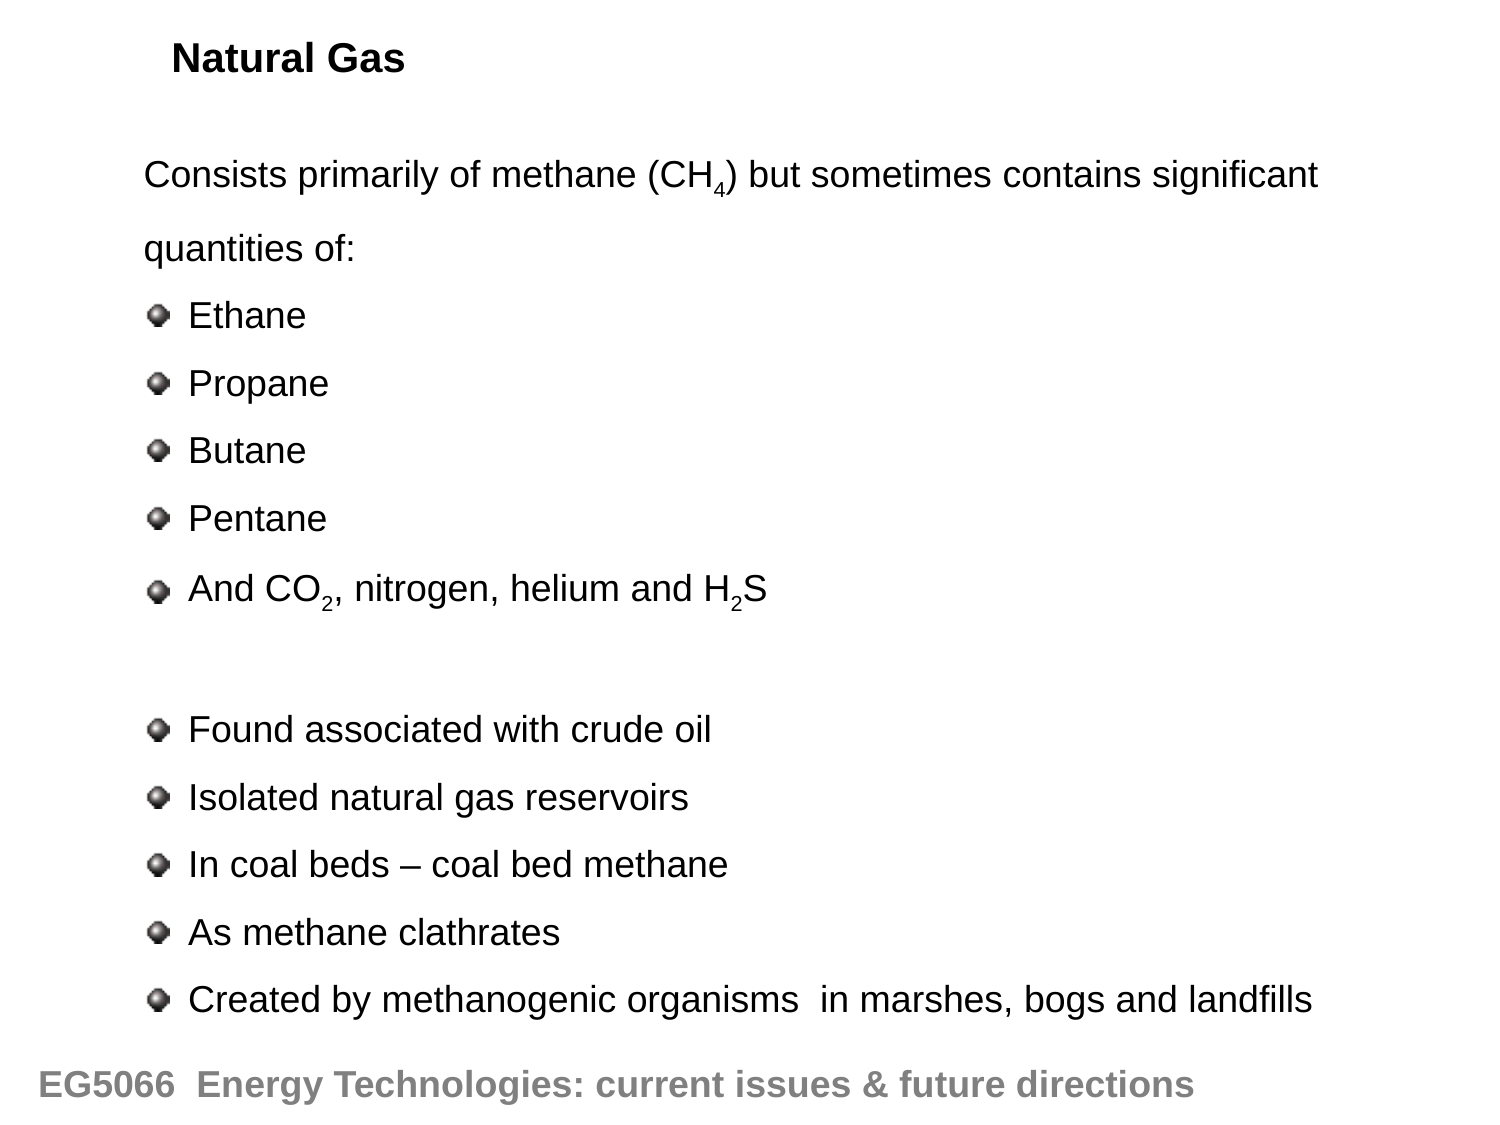

Natural Gas
Consists primarily of methane (CH4) but sometimes contains significant quantities of:
Ethane
Propane
Butane
Pentane
And CO2, nitrogen, helium and H2S

Found associated with crude oil
Isolated natural gas reservoirs
In coal beds – coal bed methane
As methane clathrates
Created by methanogenic organisms  in marshes, bogs and landfills
EG5066  Energy Technologies: current issues & future directions